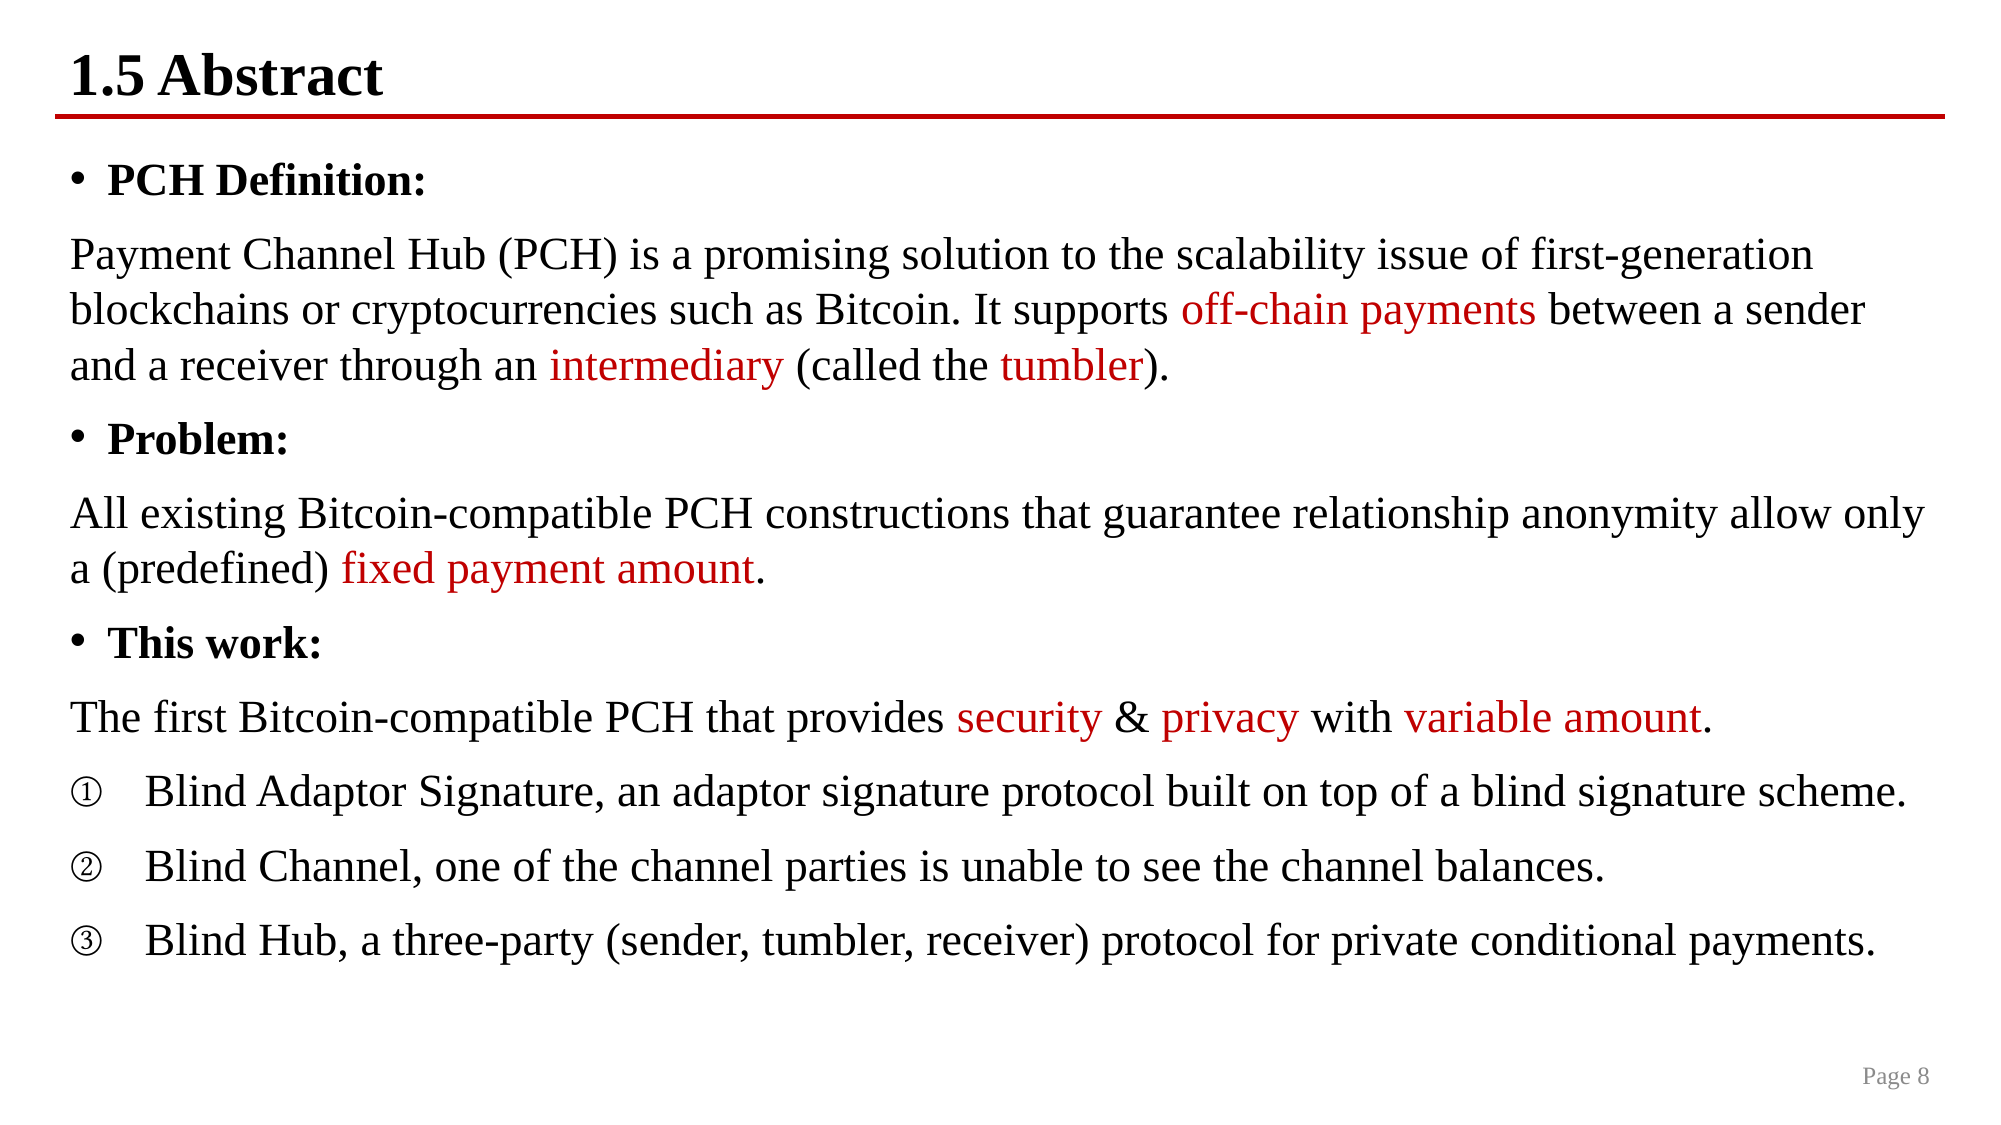

# 1.5 Abstract
PCH Definition:
Payment Channel Hub (PCH) is a promising solution to the scalability issue of first-generation blockchains or cryptocurrencies such as Bitcoin. It supports off-chain payments between a sender and a receiver through an intermediary (called the tumbler).
Problem:
All existing Bitcoin-compatible PCH constructions that guarantee relationship anonymity allow only a (predefined) fixed payment amount.
This work:
The first Bitcoin-compatible PCH that provides security & privacy with variable amount.
Blind Adaptor Signature, an adaptor signature protocol built on top of a blind signature scheme.
Blind Channel, one of the channel parties is unable to see the channel balances.
Blind Hub, a three-party (sender, tumbler, receiver) protocol for private conditional payments.
Page 8